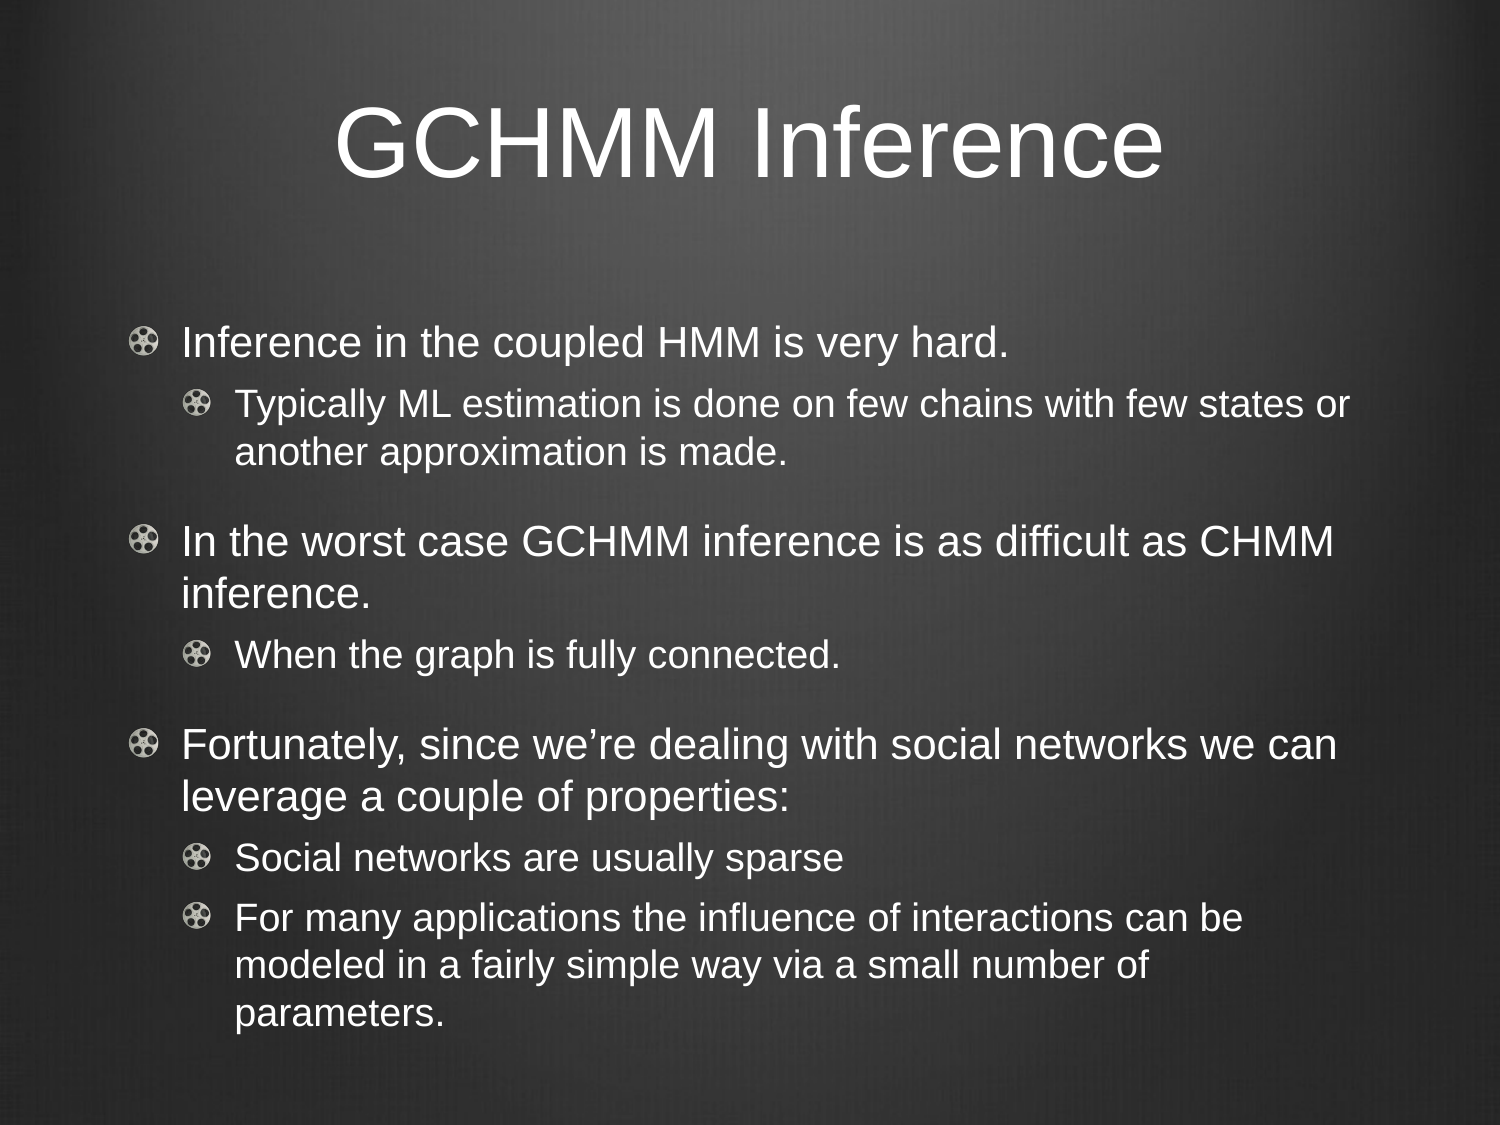

# GCHMM Inference
Inference in the coupled HMM is very hard.
Typically ML estimation is done on few chains with few states or another approximation is made.
In the worst case GCHMM inference is as difficult as CHMM inference.
When the graph is fully connected.
Fortunately, since we’re dealing with social networks we can leverage a couple of properties:
Social networks are usually sparse
For many applications the influence of interactions can be modeled in a fairly simple way via a small number of parameters.